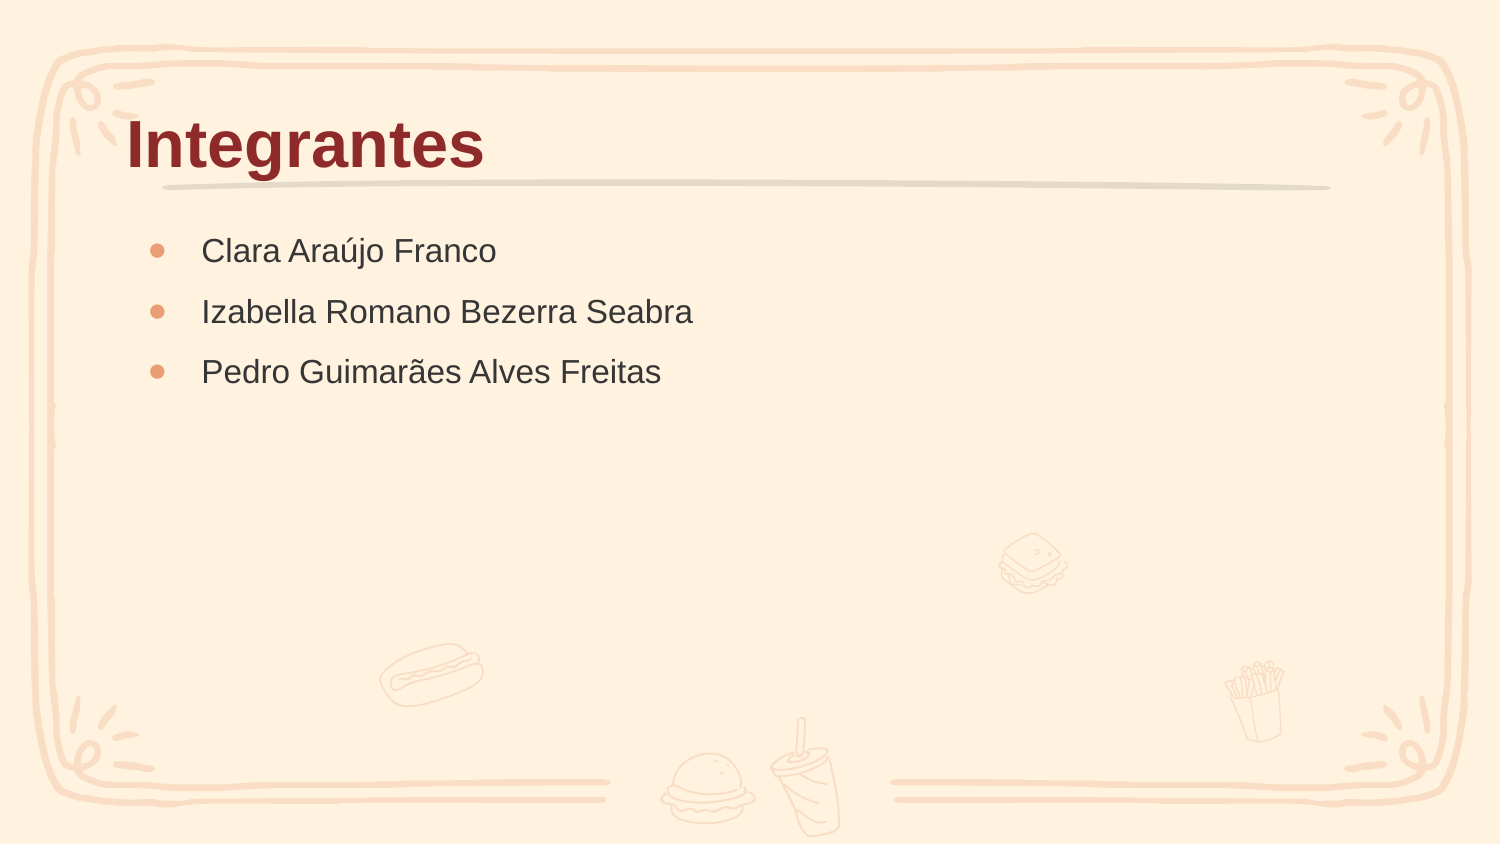

# Integrantes

Clara Araújo Franco
Izabella Romano Bezerra Seabra
Pedro Guimarães Alves Freitas